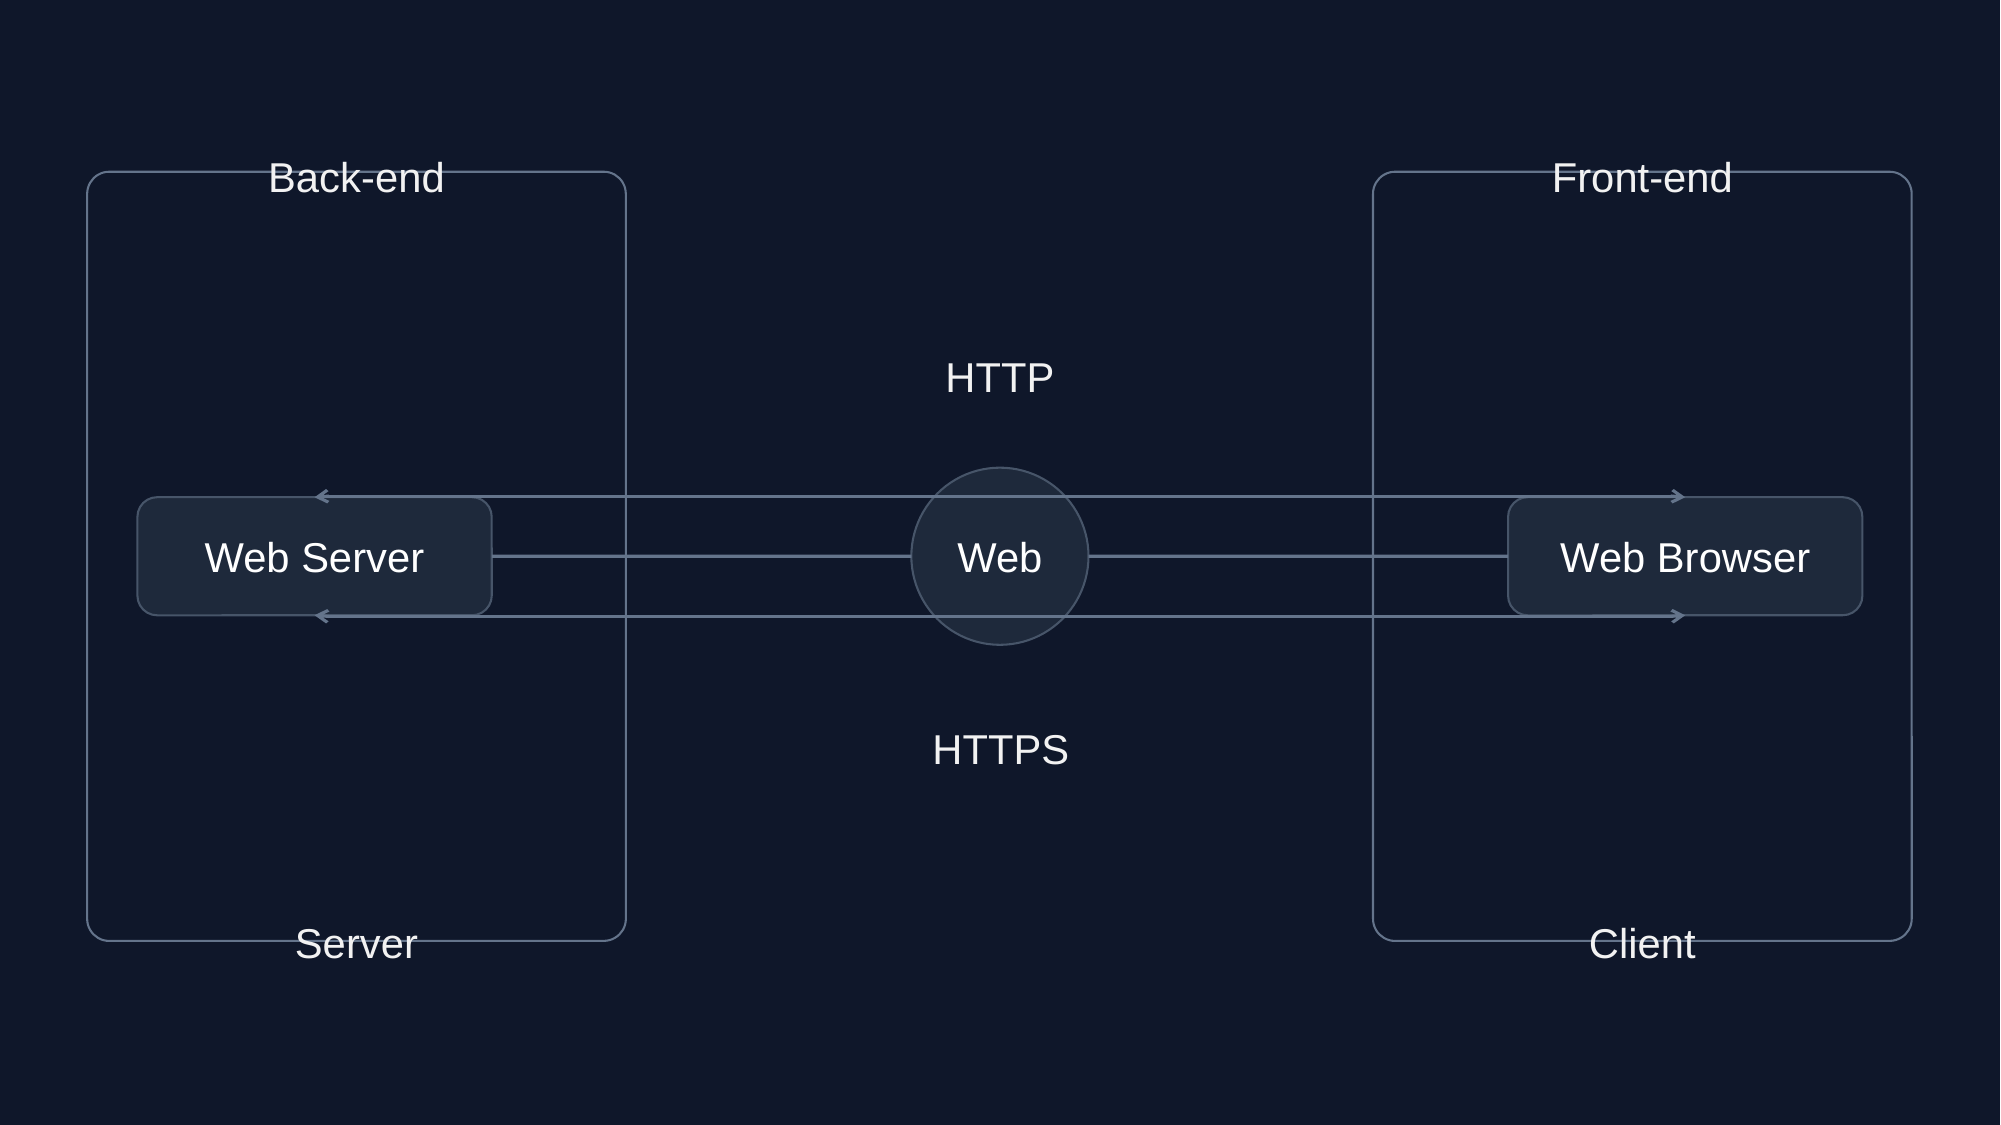

Back-end
Front-end

HTTP
Web
Web Server
Web Browser
HTTPS
Server
Client